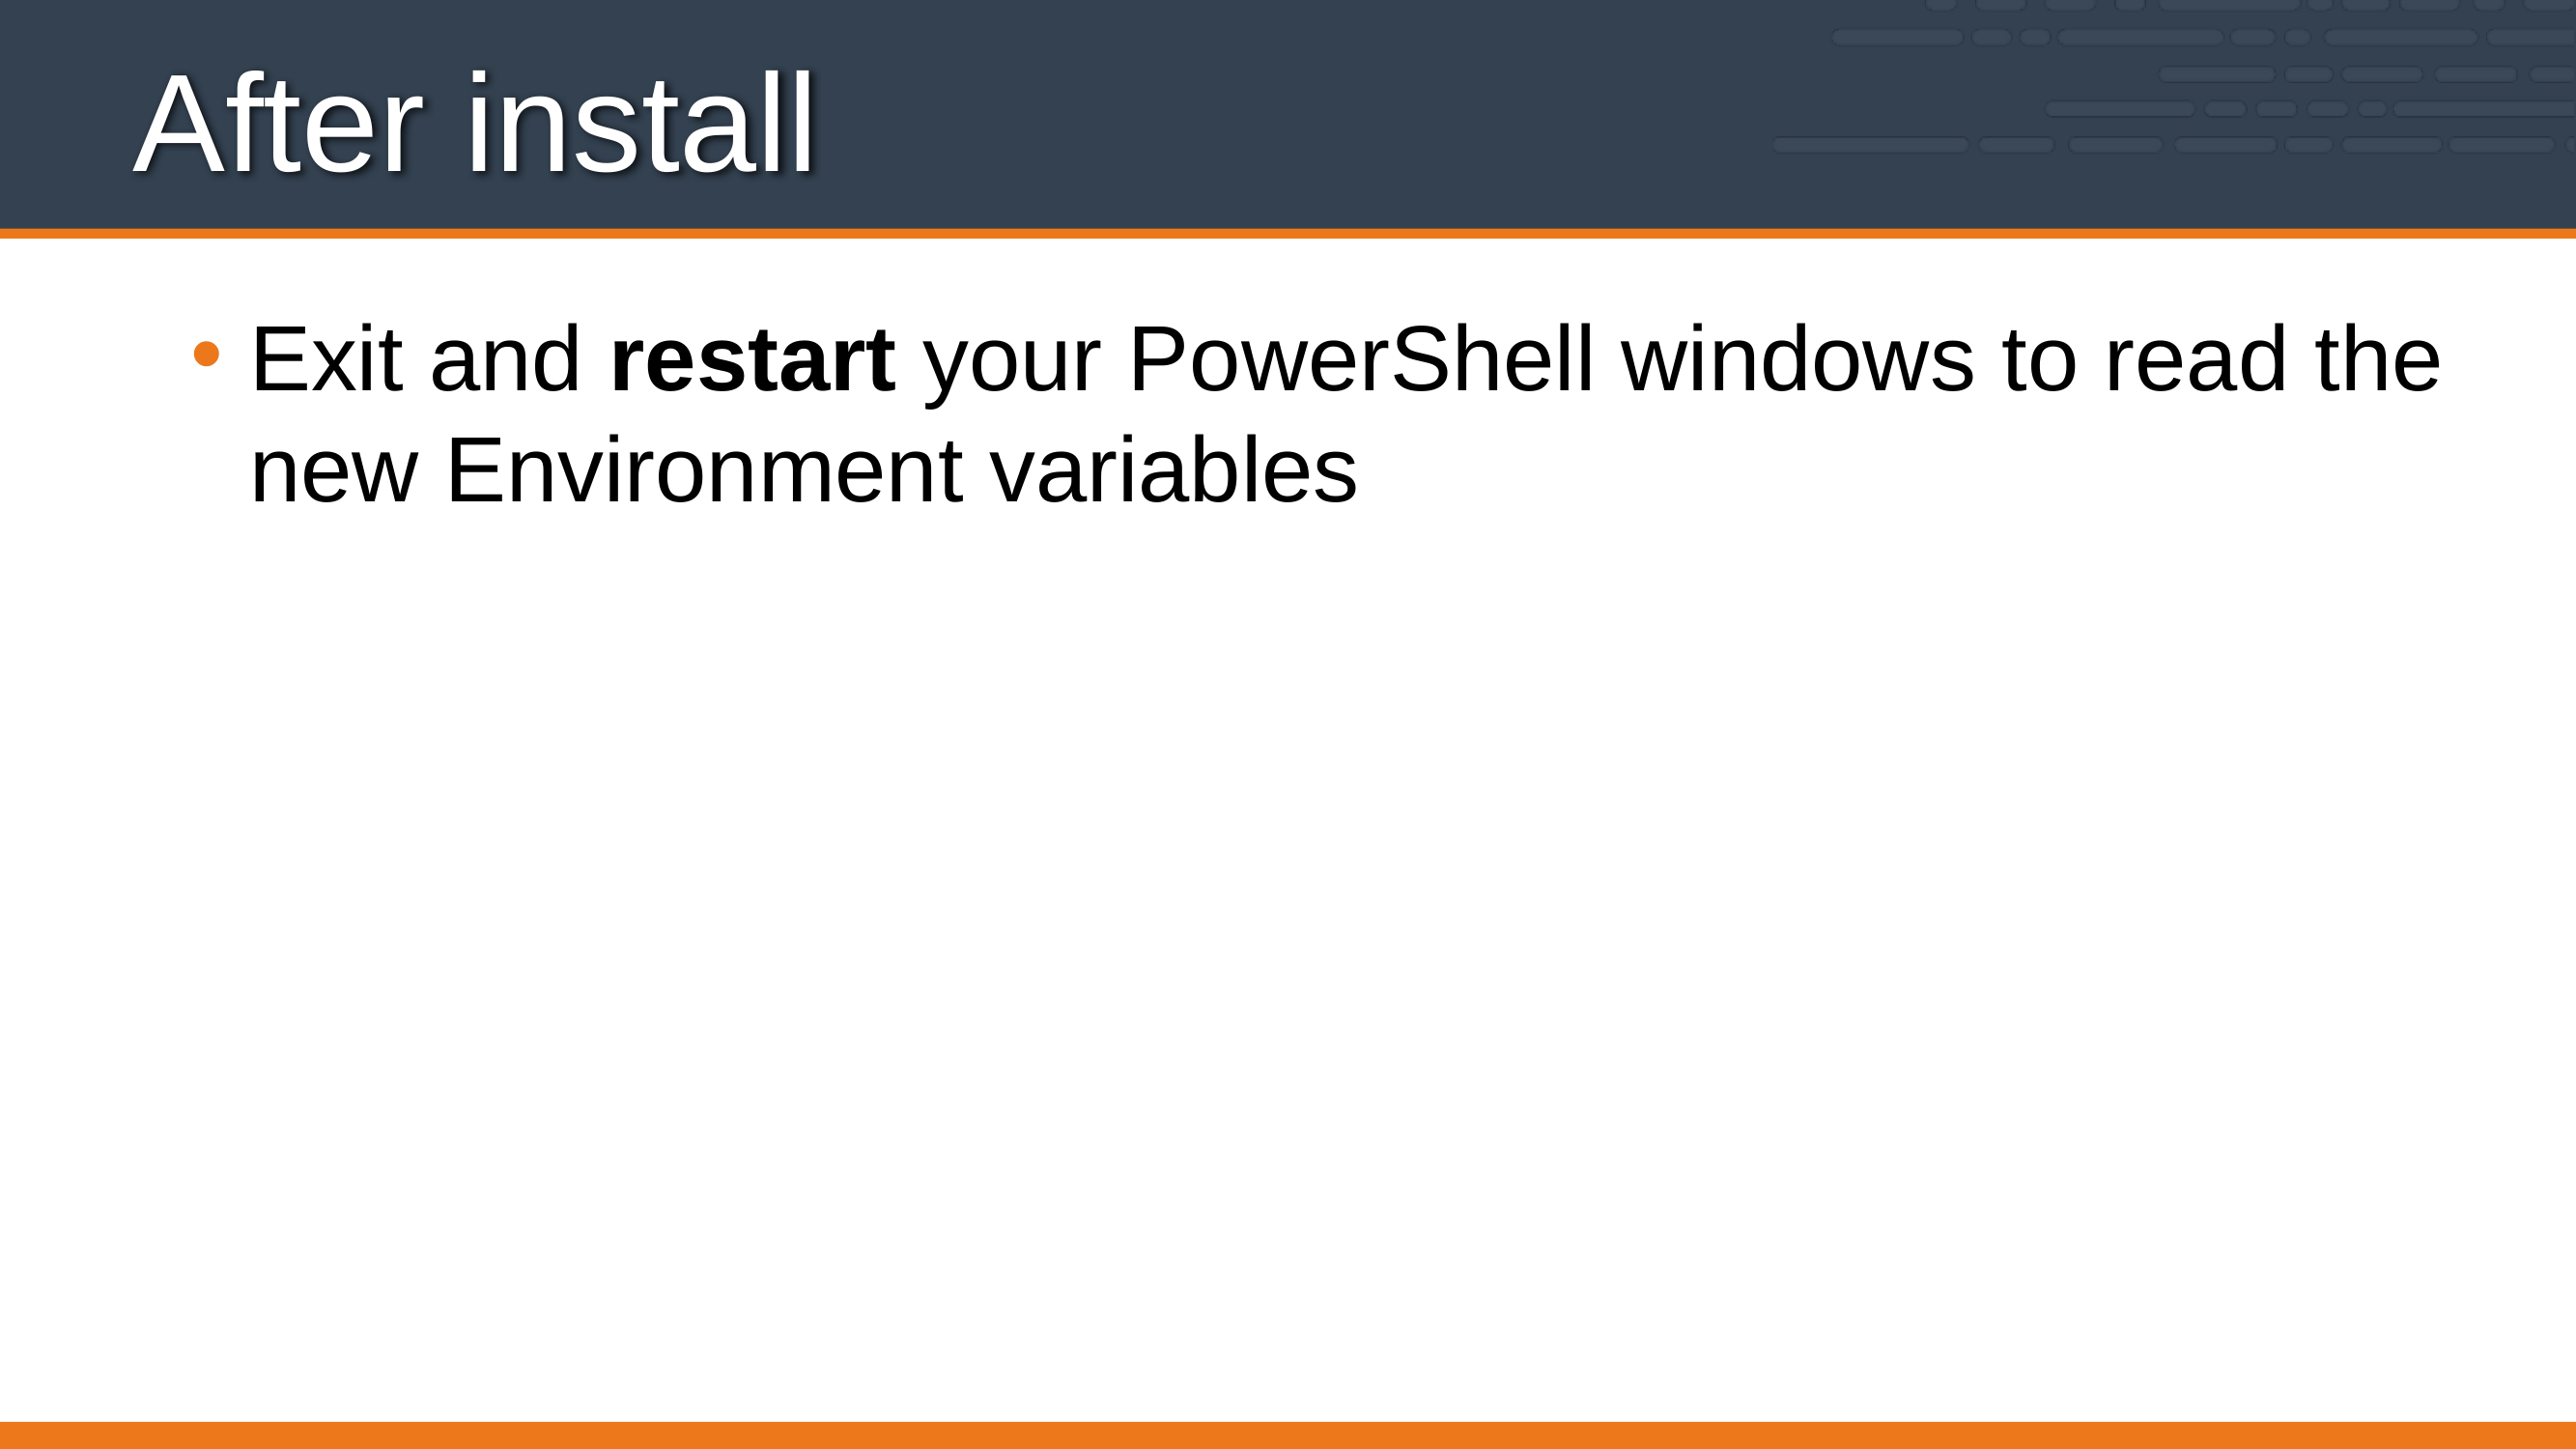

# After install
Exit and restart your PowerShell windows to read the new Environment variables